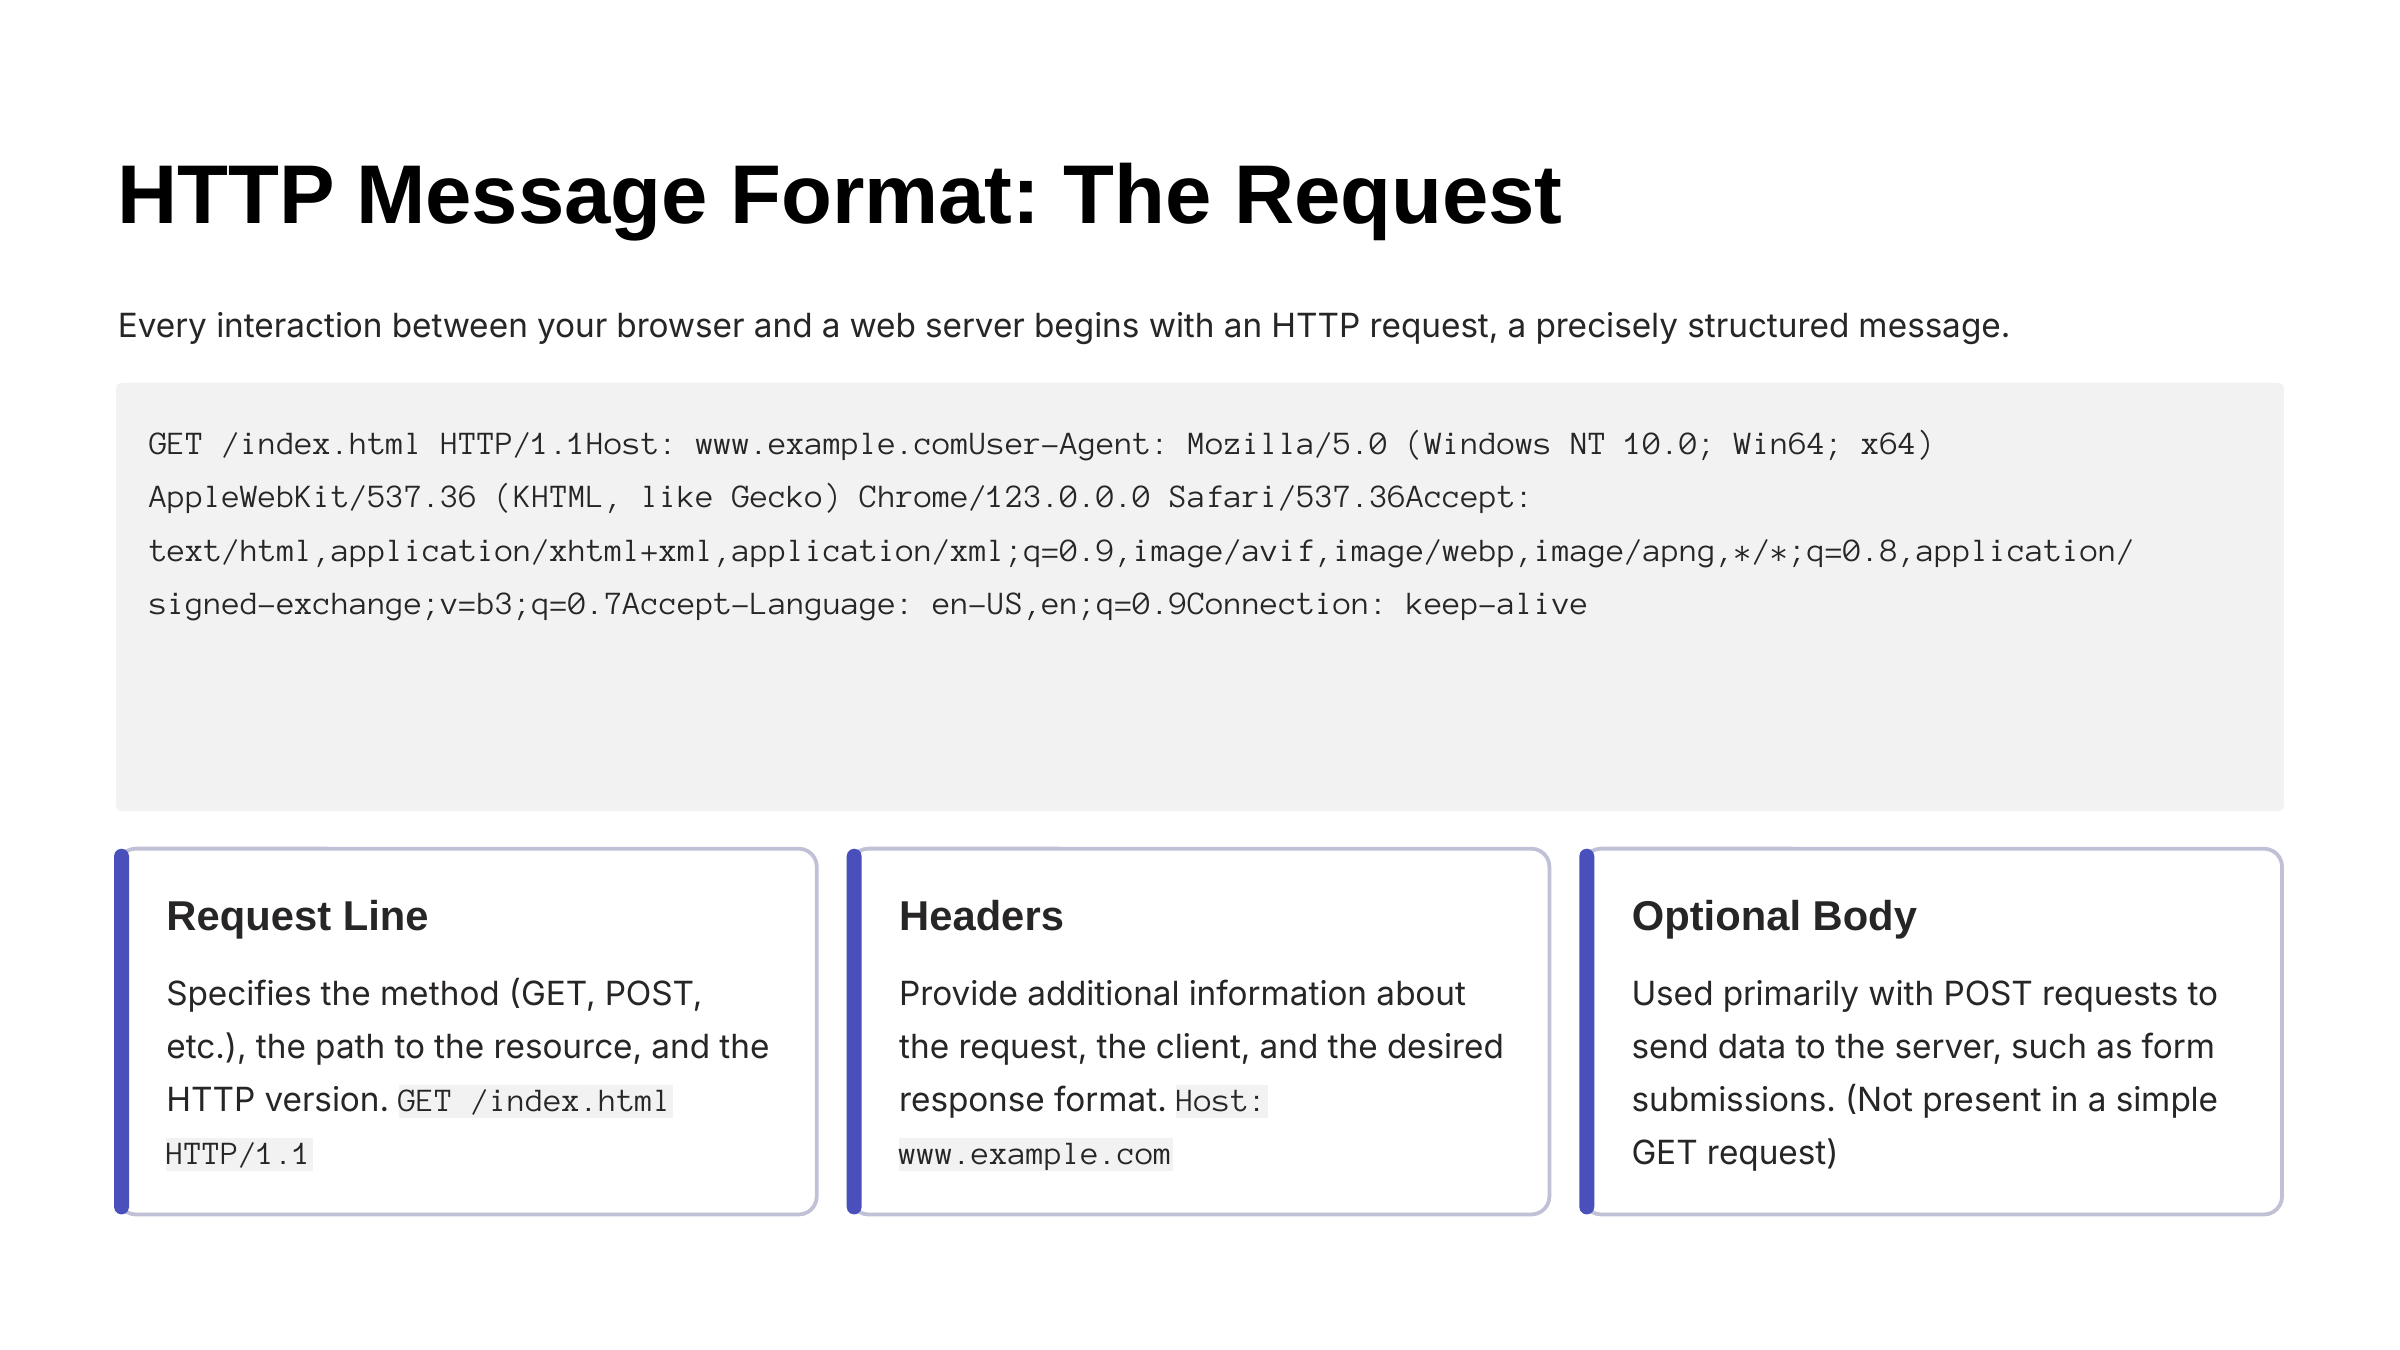

HTTP Message Format: The Request
Every interaction between your browser and a web server begins with an HTTP request, a precisely structured message.

GET /index.html HTTP/1.1Host: www.example.comUser-Agent: Mozilla/5.0 (Windows NT 10.0; Win64; x64) AppleWebKit/537.36 (KHTML, like Gecko) Chrome/123.0.0.0 Safari/537.36Accept: text/html,application/xhtml+xml,application/xml;q=0.9,image/avif,image/webp,image/apng,*/*;q=0.8,application/signed-exchange;v=b3;q=0.7Accept-Language: en-US,en;q=0.9Connection: keep-alive

Request Line
Headers
Optional Body
Specifies the method (GET, POST, etc.), the path to the resource, and the HTTP version. GET /index.html HTTP/1.1
Provide additional information about the request, the client, and the desired response format. Host: www.example.com
Used primarily with POST requests to send data to the server, such as form submissions. (Not present in a simple GET request)